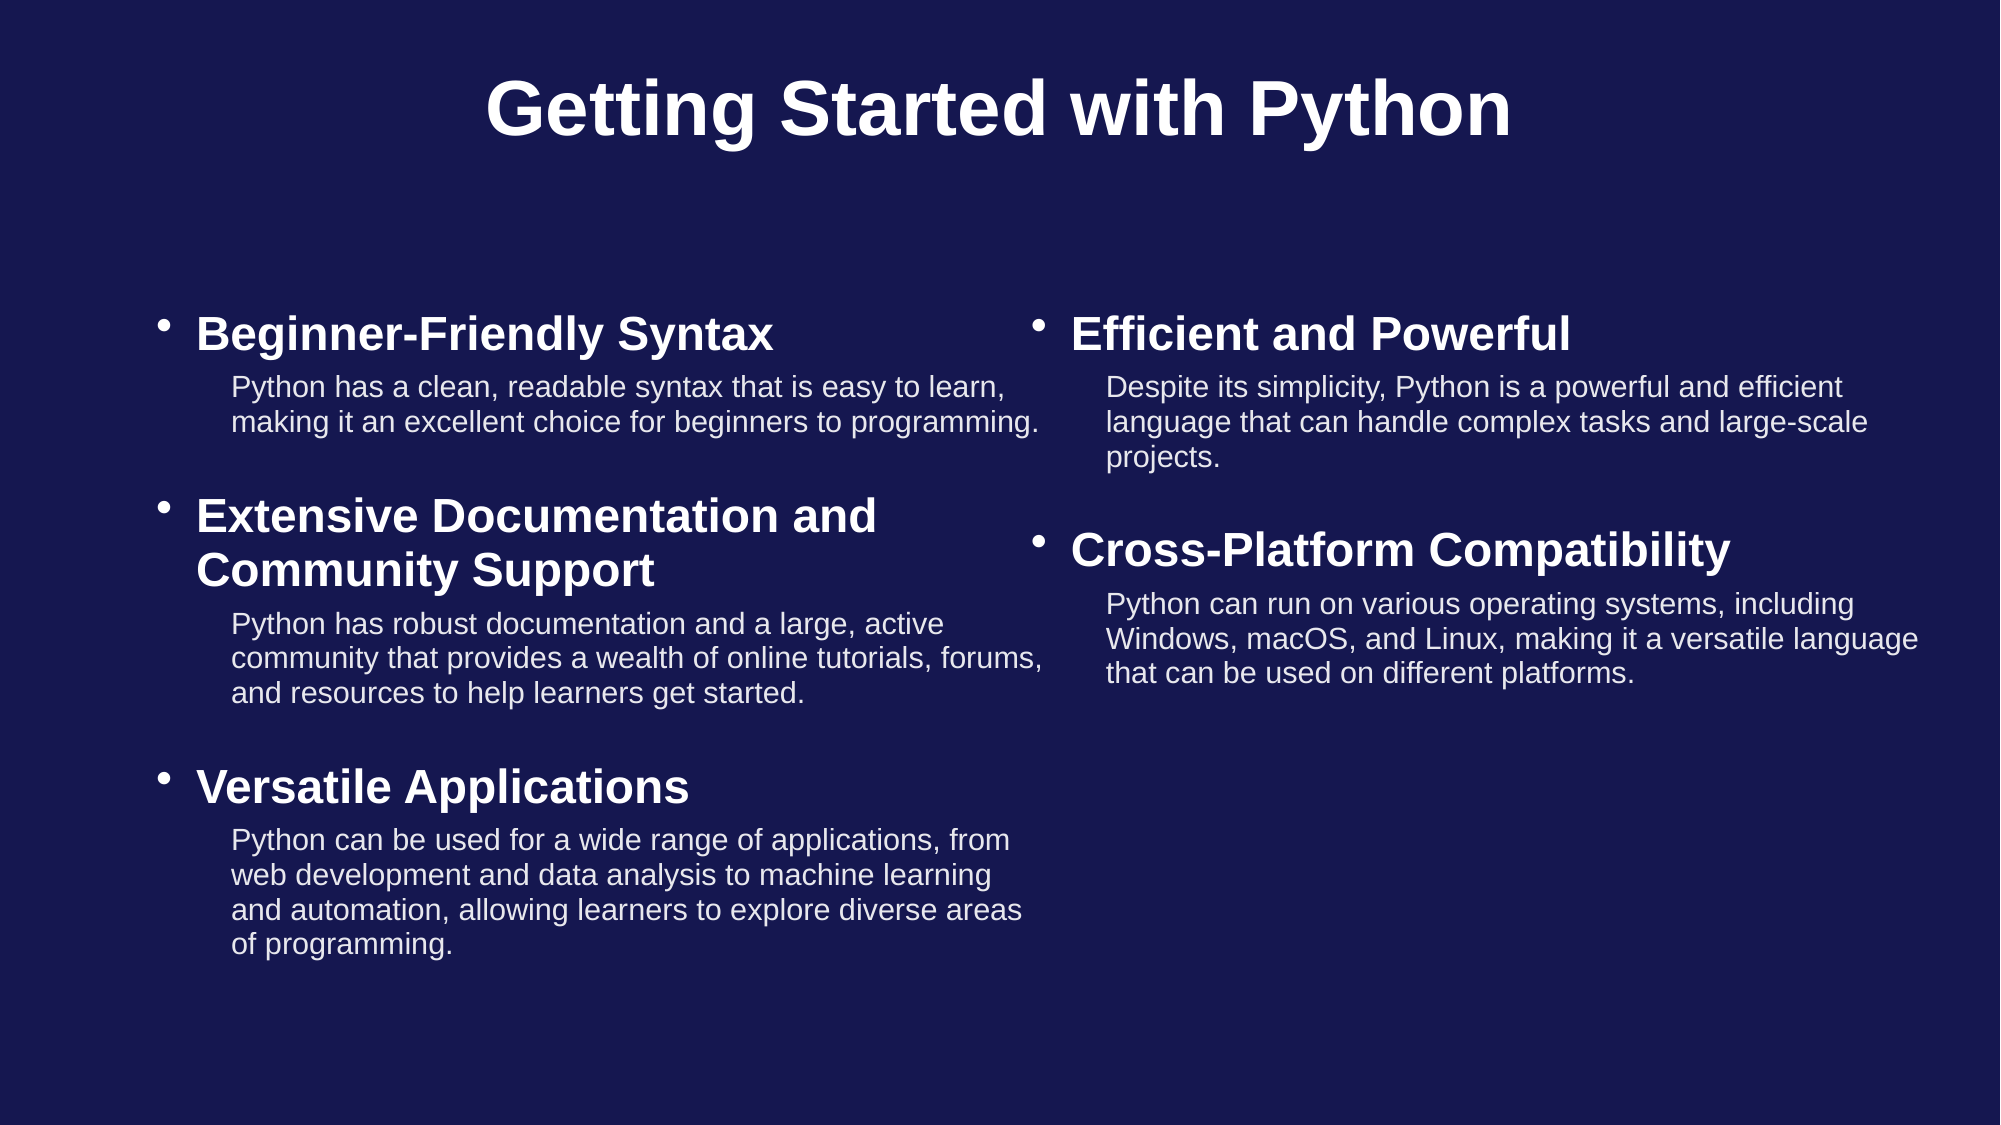

Getting Started with Python
Beginner-Friendly Syntax
Python has a clean, readable syntax that is easy to learn, making it an excellent choice for beginners to programming.
Extensive Documentation and Community Support
Python has robust documentation and a large, active community that provides a wealth of online tutorials, forums, and resources to help learners get started.
Versatile Applications
Python can be used for a wide range of applications, from web development and data analysis to machine learning and automation, allowing learners to explore diverse areas of programming.
Efficient and Powerful
Despite its simplicity, Python is a powerful and efficient language that can handle complex tasks and large-scale projects.
Cross-Platform Compatibility
Python can run on various operating systems, including Windows, macOS, and Linux, making it a versatile language that can be used on different platforms.